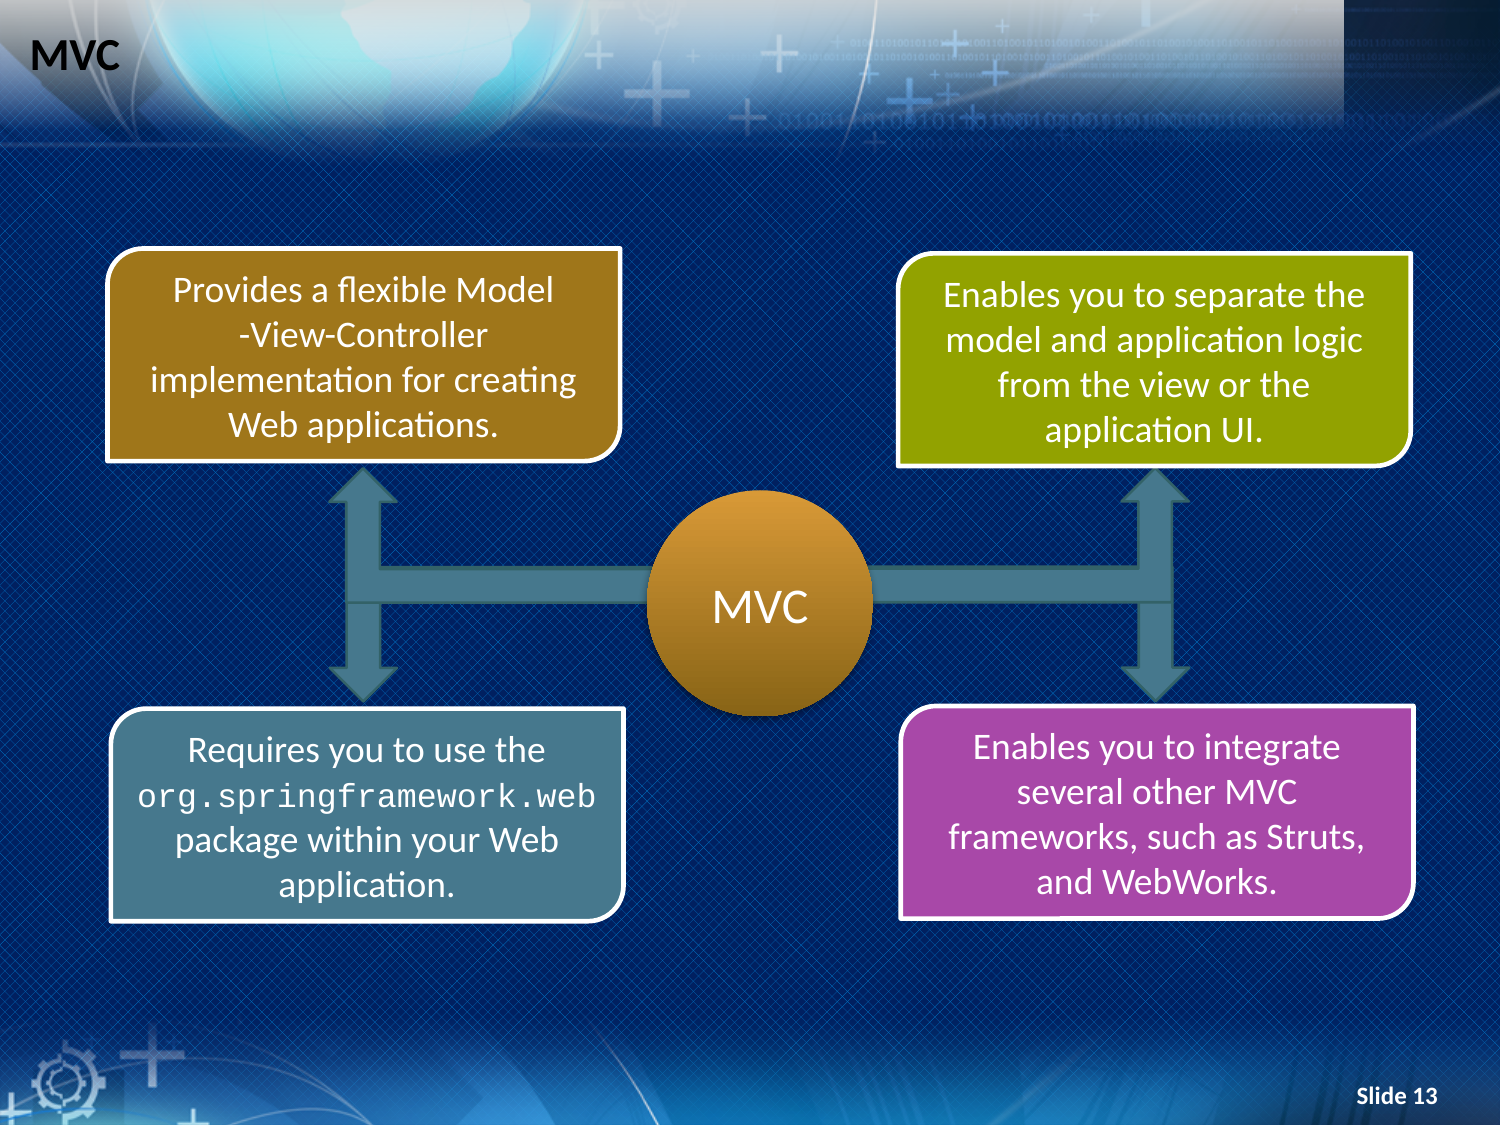

# MVC
Provides a flexible Model
-View-Controller implementation for creating Web applications.
Enables you to separate the model and application logic from the view or the application UI.

MVC

Enables you to integrate several other MVC frameworks, such as Struts, and WebWorks.
Requires you to use the org.springframework.web package within your Web application.